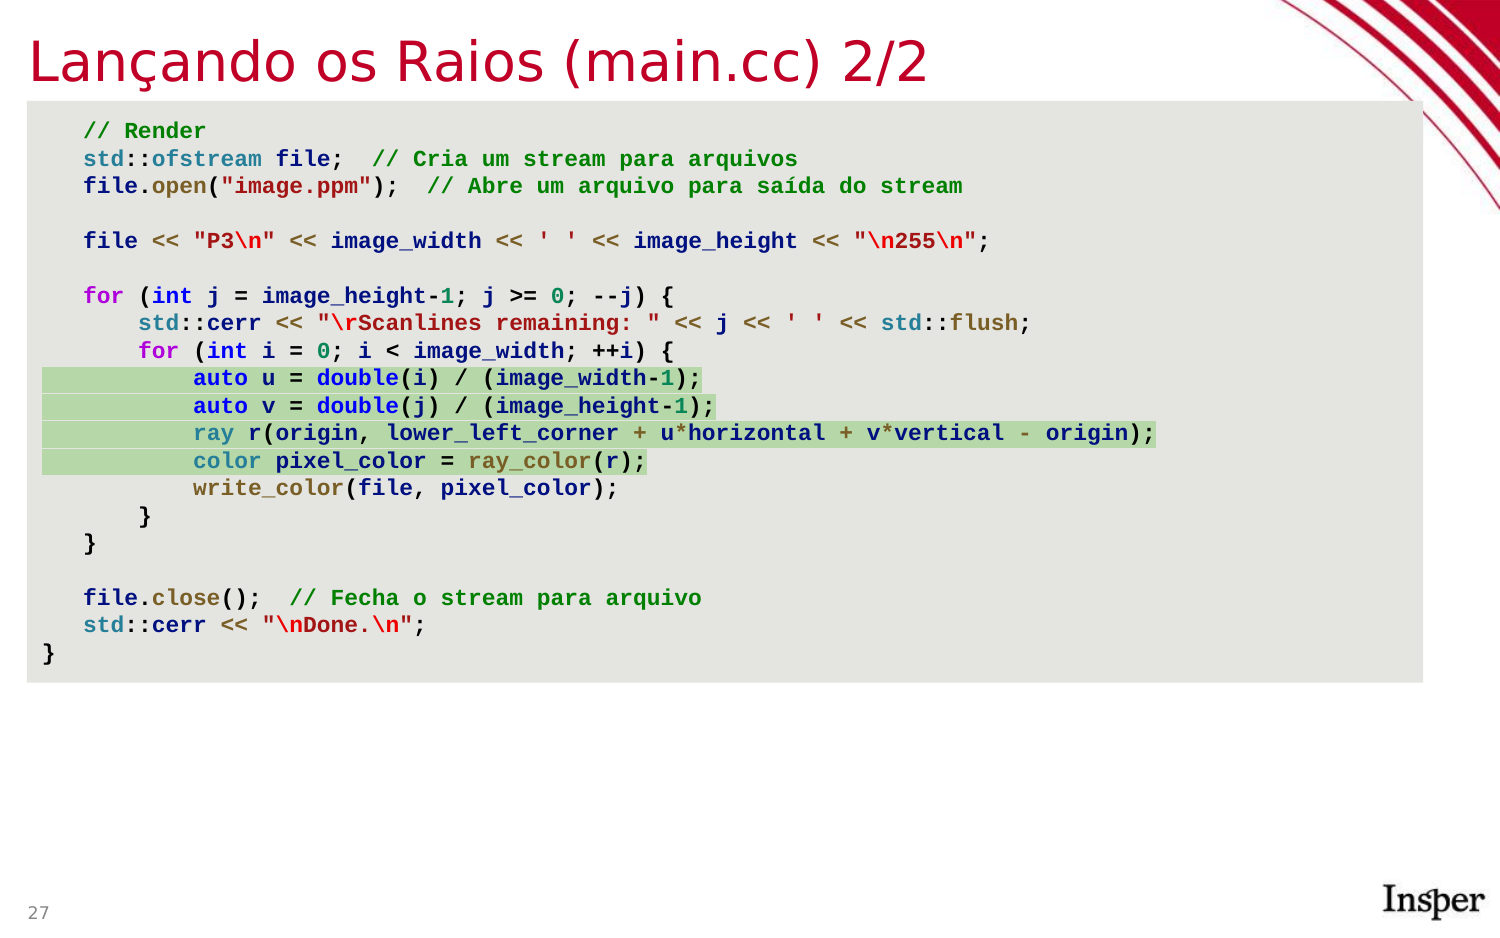

# Lançando os Raios (main.cc) 2/2
   // Render
   std::ofstream file;  // Cria um stream para arquivos
   file.open("image.ppm");  // Abre um arquivo para saída do stream

   file << "P3\n" << image_width << ' ' << image_height << "\n255\n";

   for (int j = image_height-1; j >= 0; --j) {
       std::cerr << "\rScanlines remaining: " << j << ' ' << std::flush;
       for (int i = 0; i < image_width; ++i) {
           auto u = double(i) / (image_width-1);
           auto v = double(j) / (image_height-1);
           ray r(origin, lower_left_corner + u*horizontal + v*vertical - origin);
           color pixel_color = ray_color(r);
           write_color(file, pixel_color);
       }
   }

   file.close();  // Fecha o stream para arquivo
   std::cerr << "\nDone.\n";
}
27